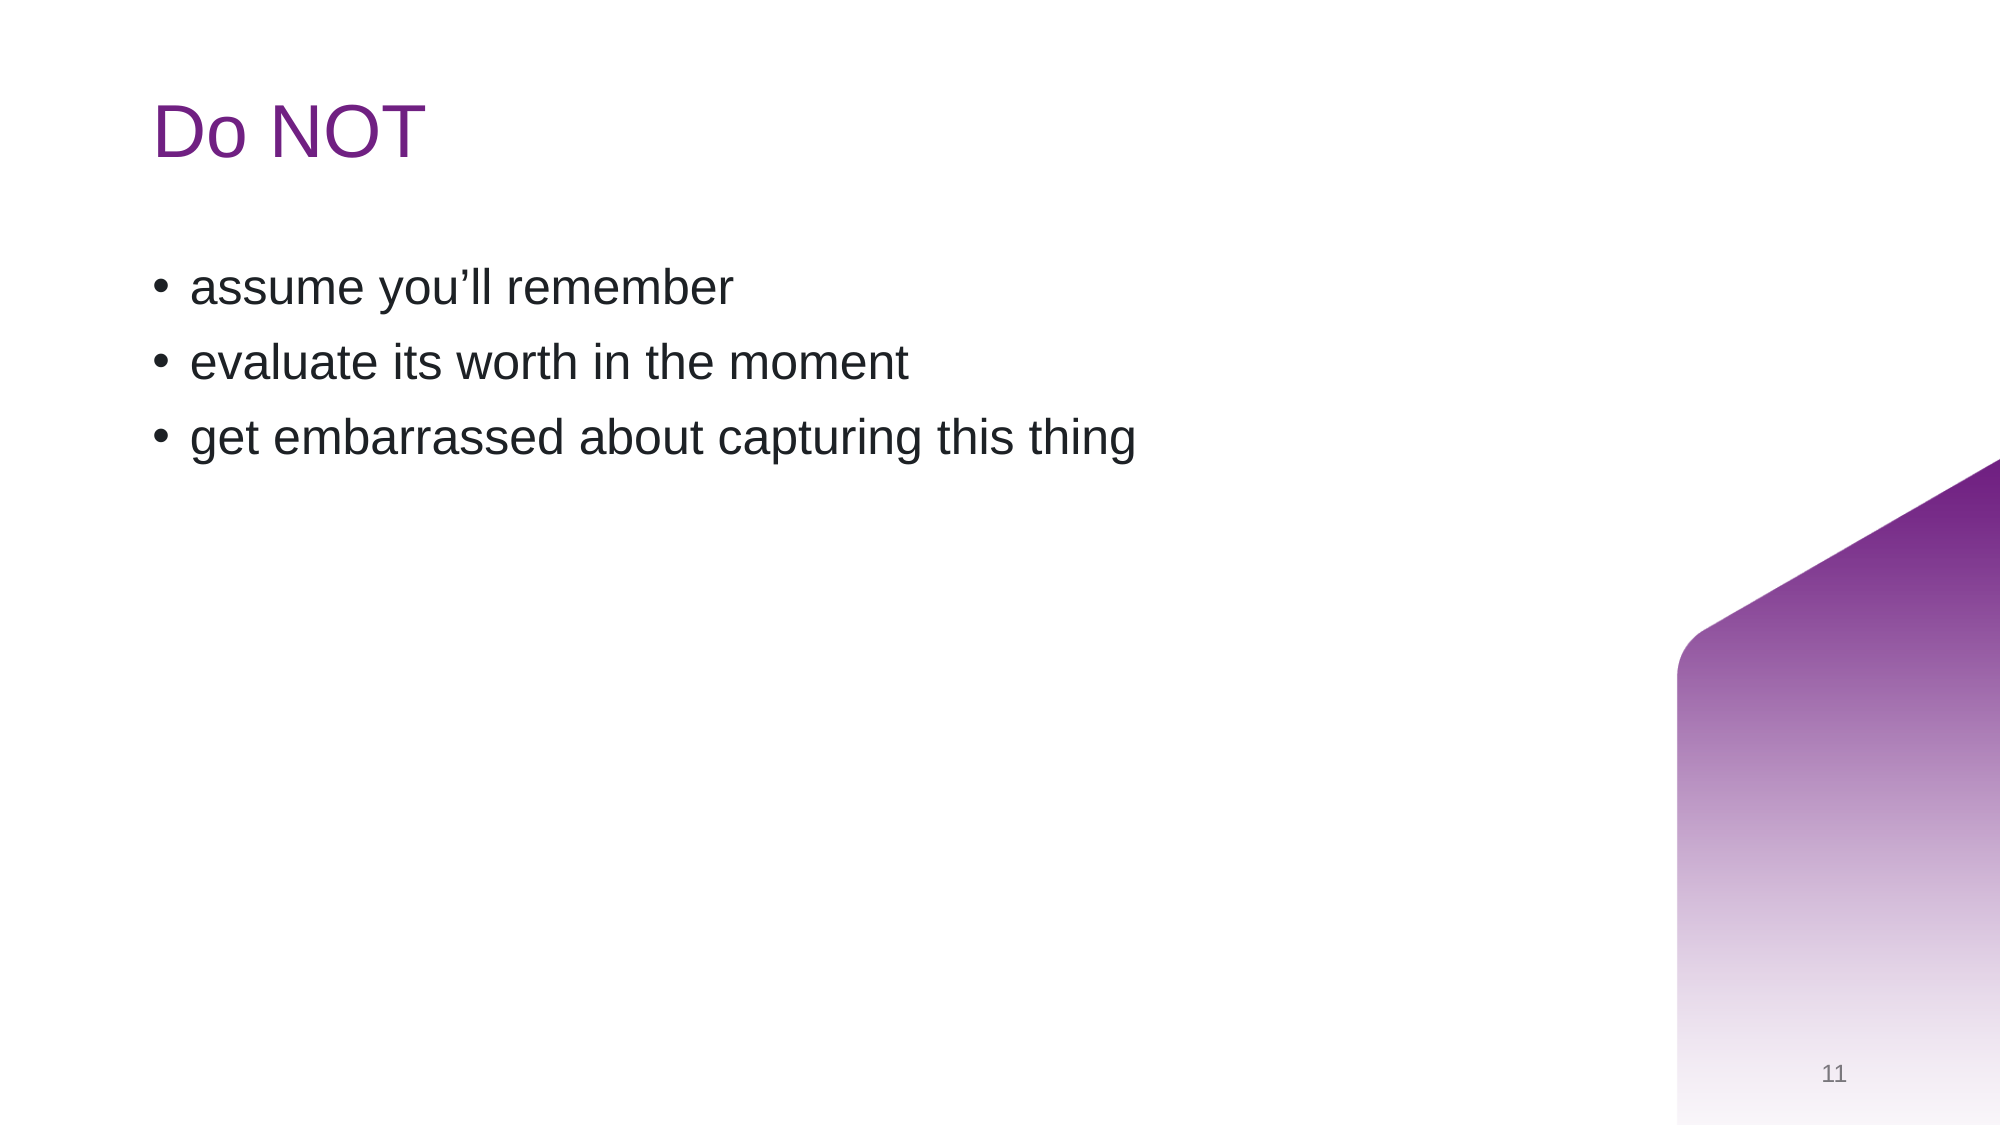

# Do NOT
assume you’ll remember
evaluate its worth in the moment
get embarrassed about capturing this thing

11